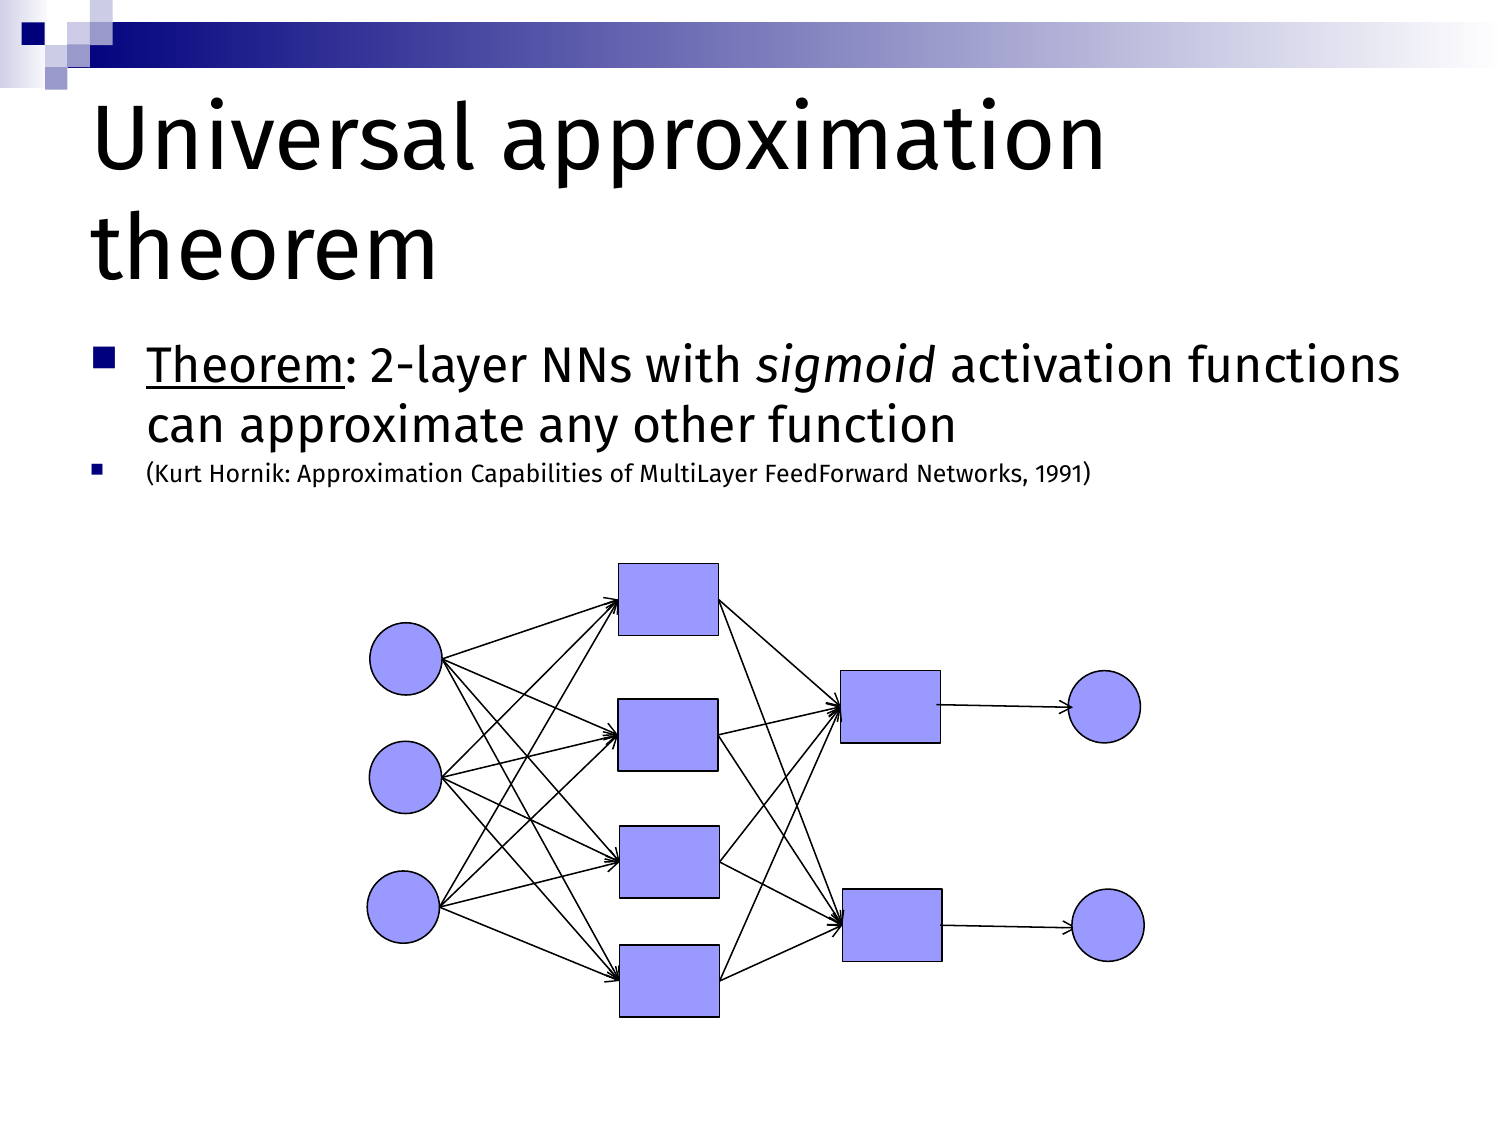

# Universal approximation theorem
Theorem: 2-layer NNs with sigmoid activation functions can approximate any other function
(Kurt Hornik: Approximation Capabilities of MultiLayer FeedForward Networks, 1991)